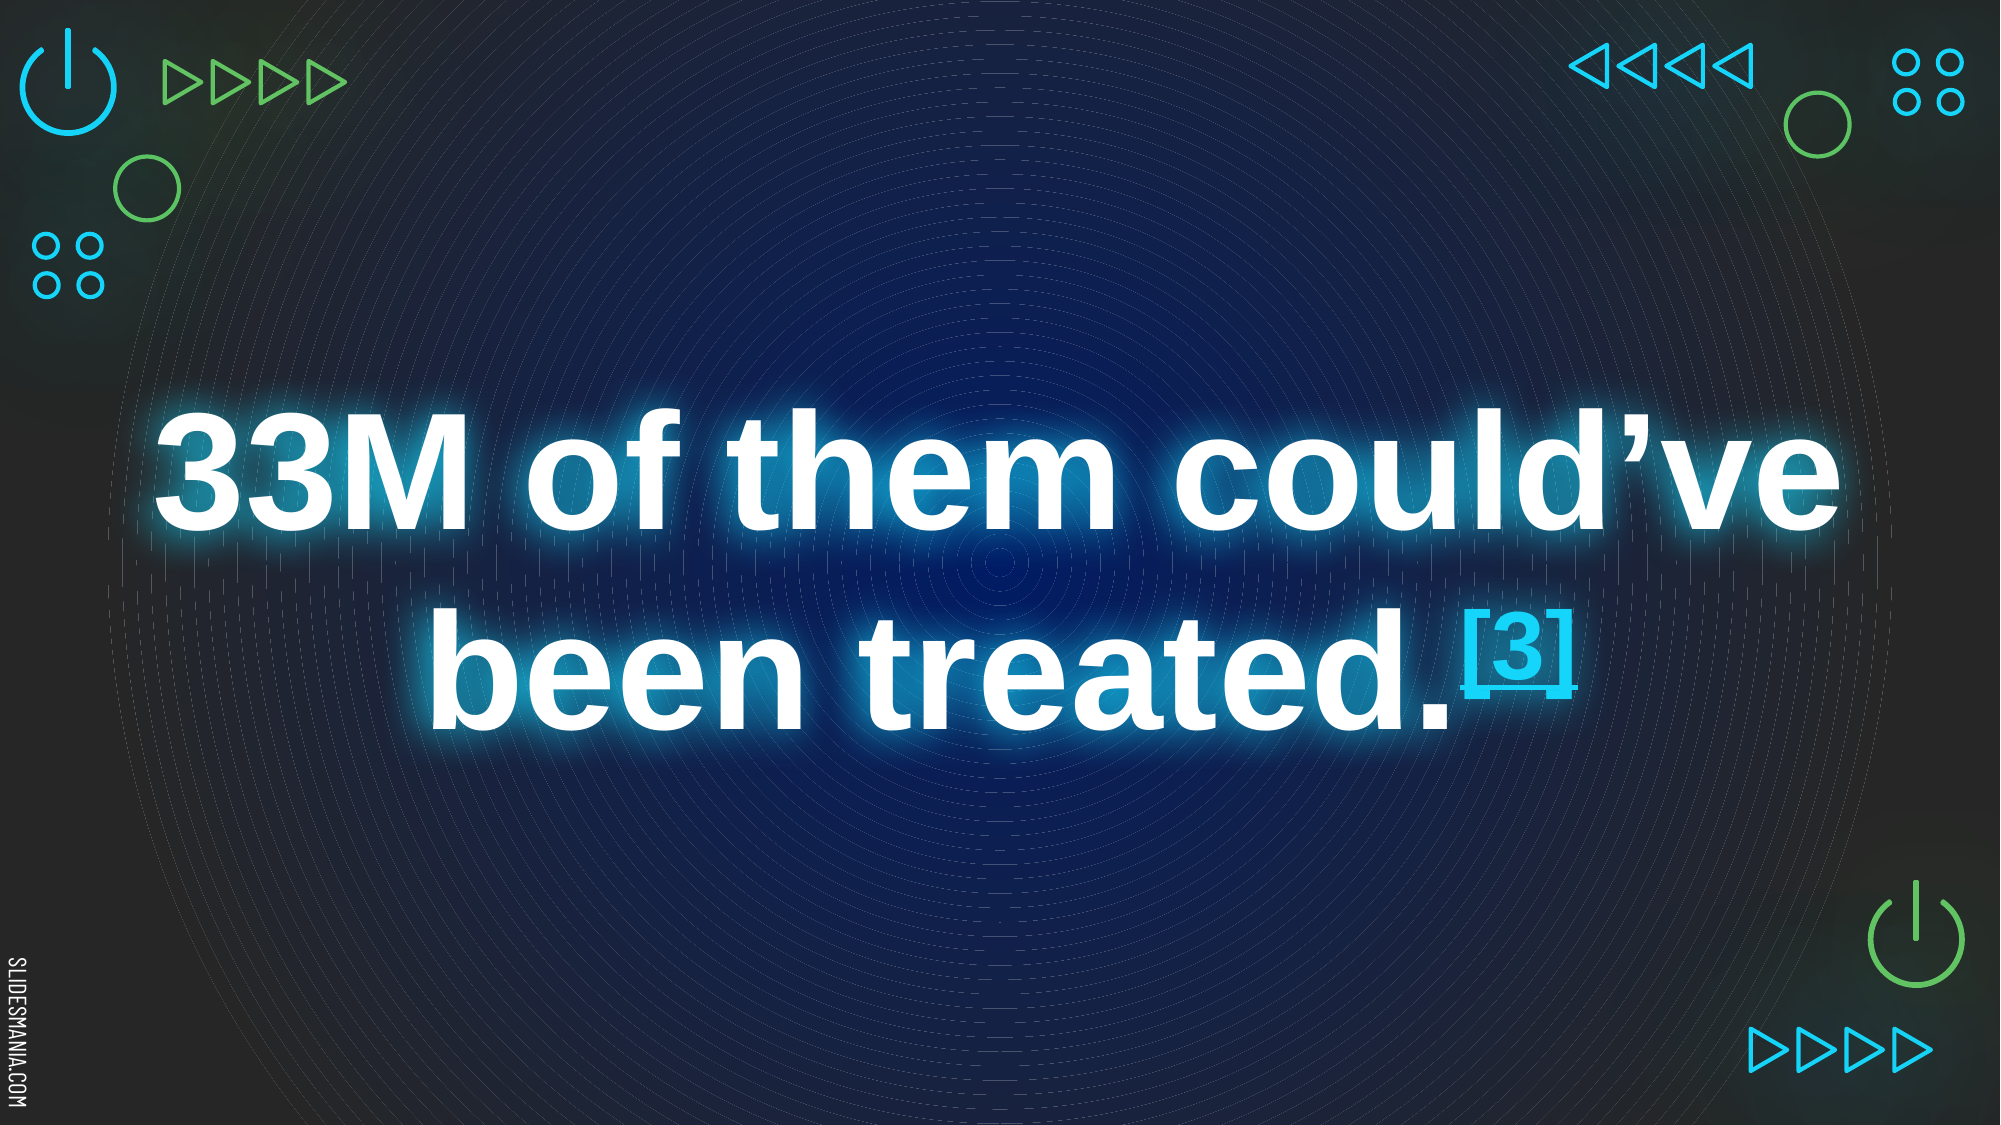

# 33M of them could’ve been treated.[3]